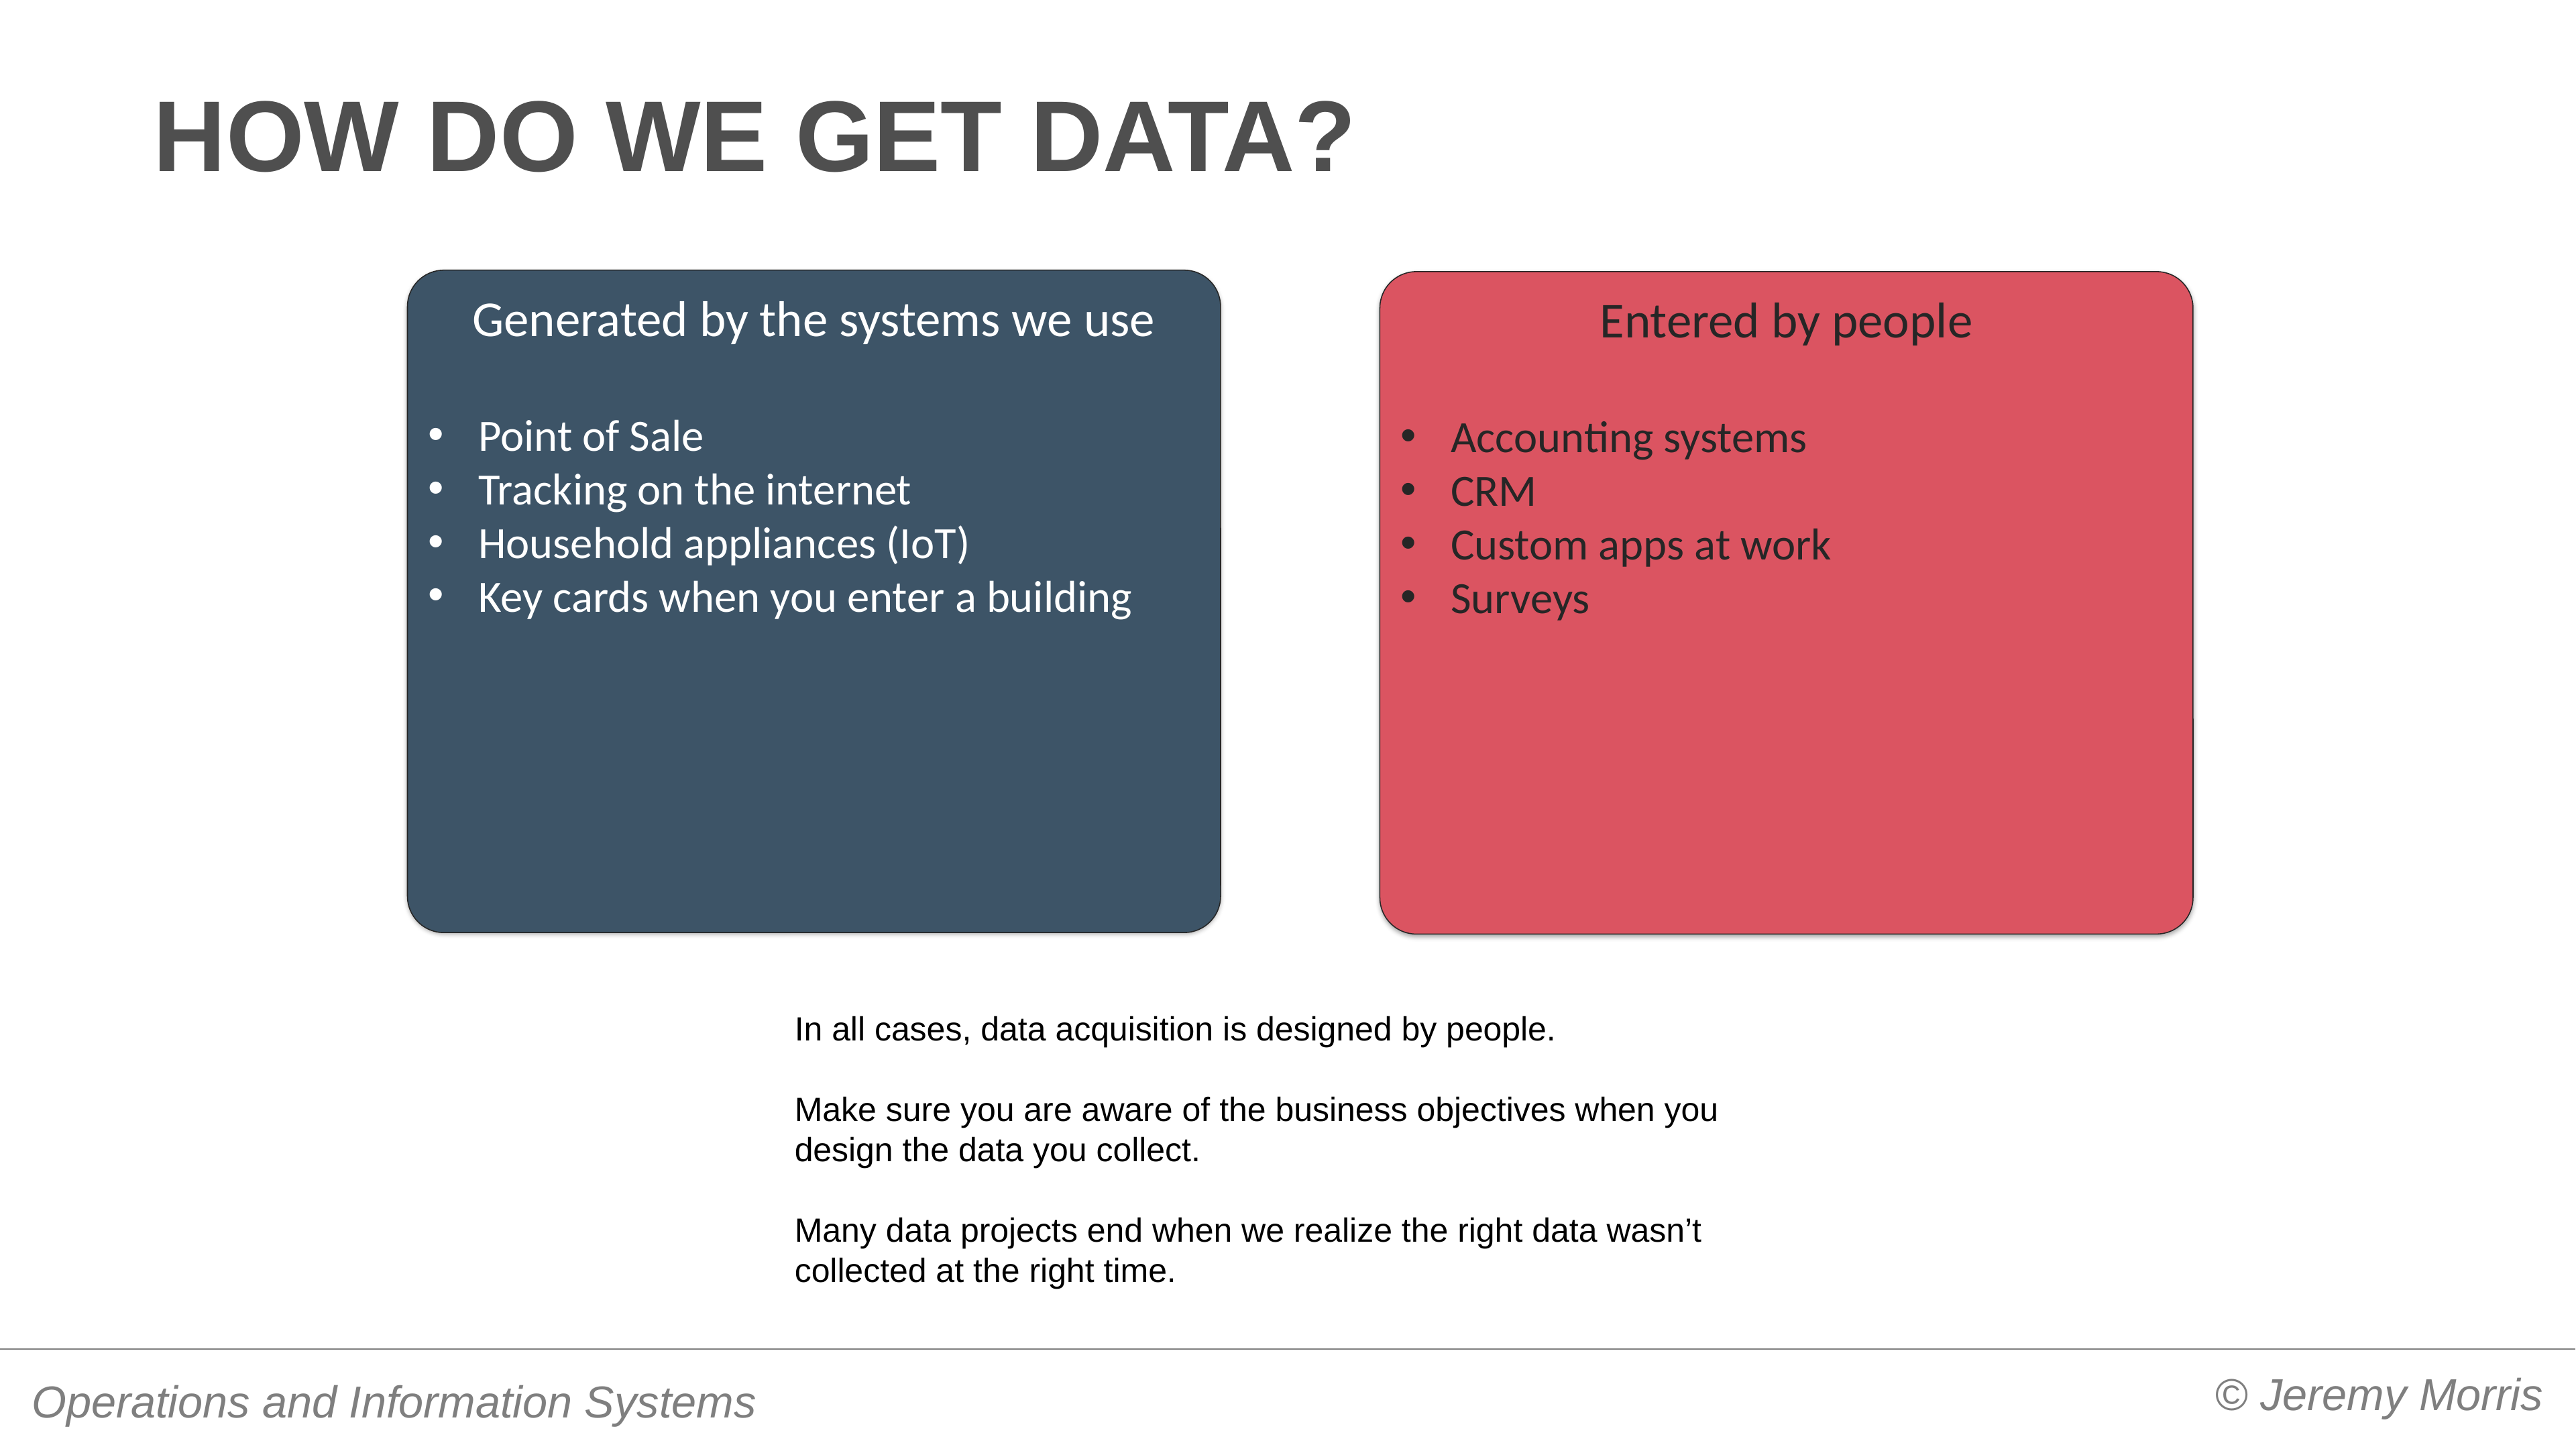

# How do we get data?
Generated by the systems we use

Point of Sale
Tracking on the internet
Household appliances (IoT)
Key cards when you enter a building

Entered by people

Accounting systems
CRM
Custom apps at work
Surveys
In all cases, data acquisition is designed by people.

Make sure you are aware of the business objectives when you design the data you collect.

Many data projects end when we realize the right data wasn’t collected at the right time.